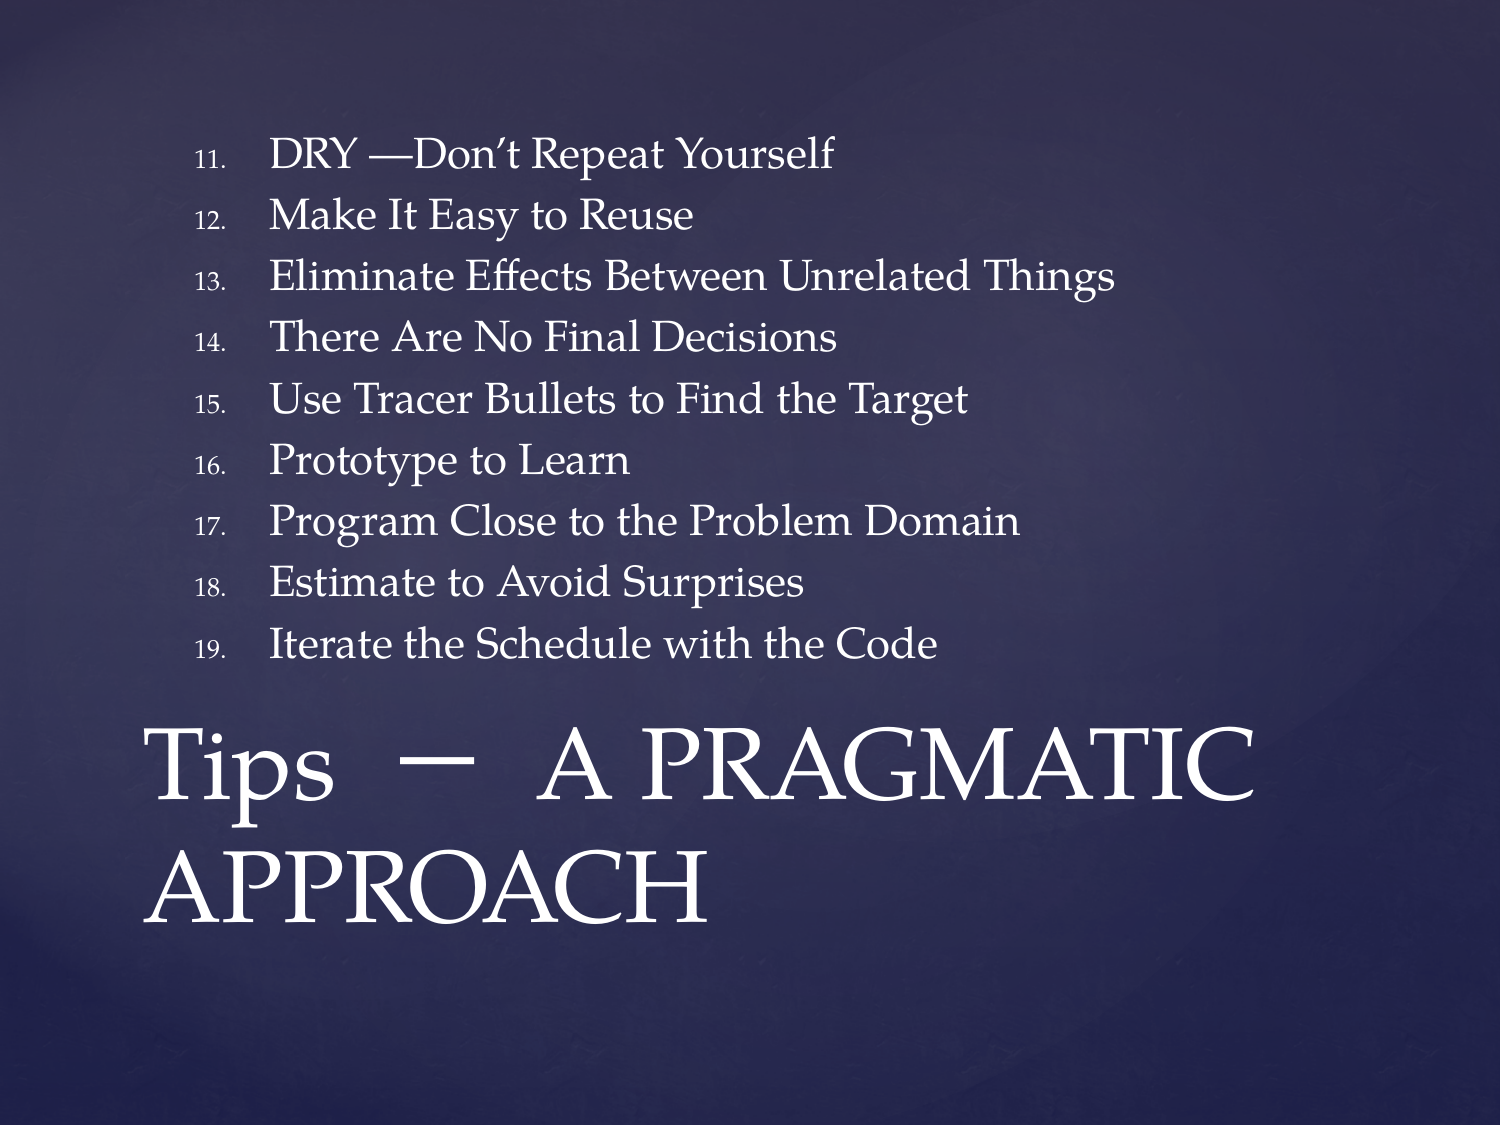

DRY —Don’t Repeat Yourself
Make It Easy to Reuse
Eliminate Effects Between Unrelated Things
There Are No Final Decisions
Use Tracer Bullets to Find the Target
Prototype to Learn
Program Close to the Problem Domain
Estimate to Avoid Surprises
Iterate the Schedule with the Code

# Tips － A PRAGMATIC APPROACH